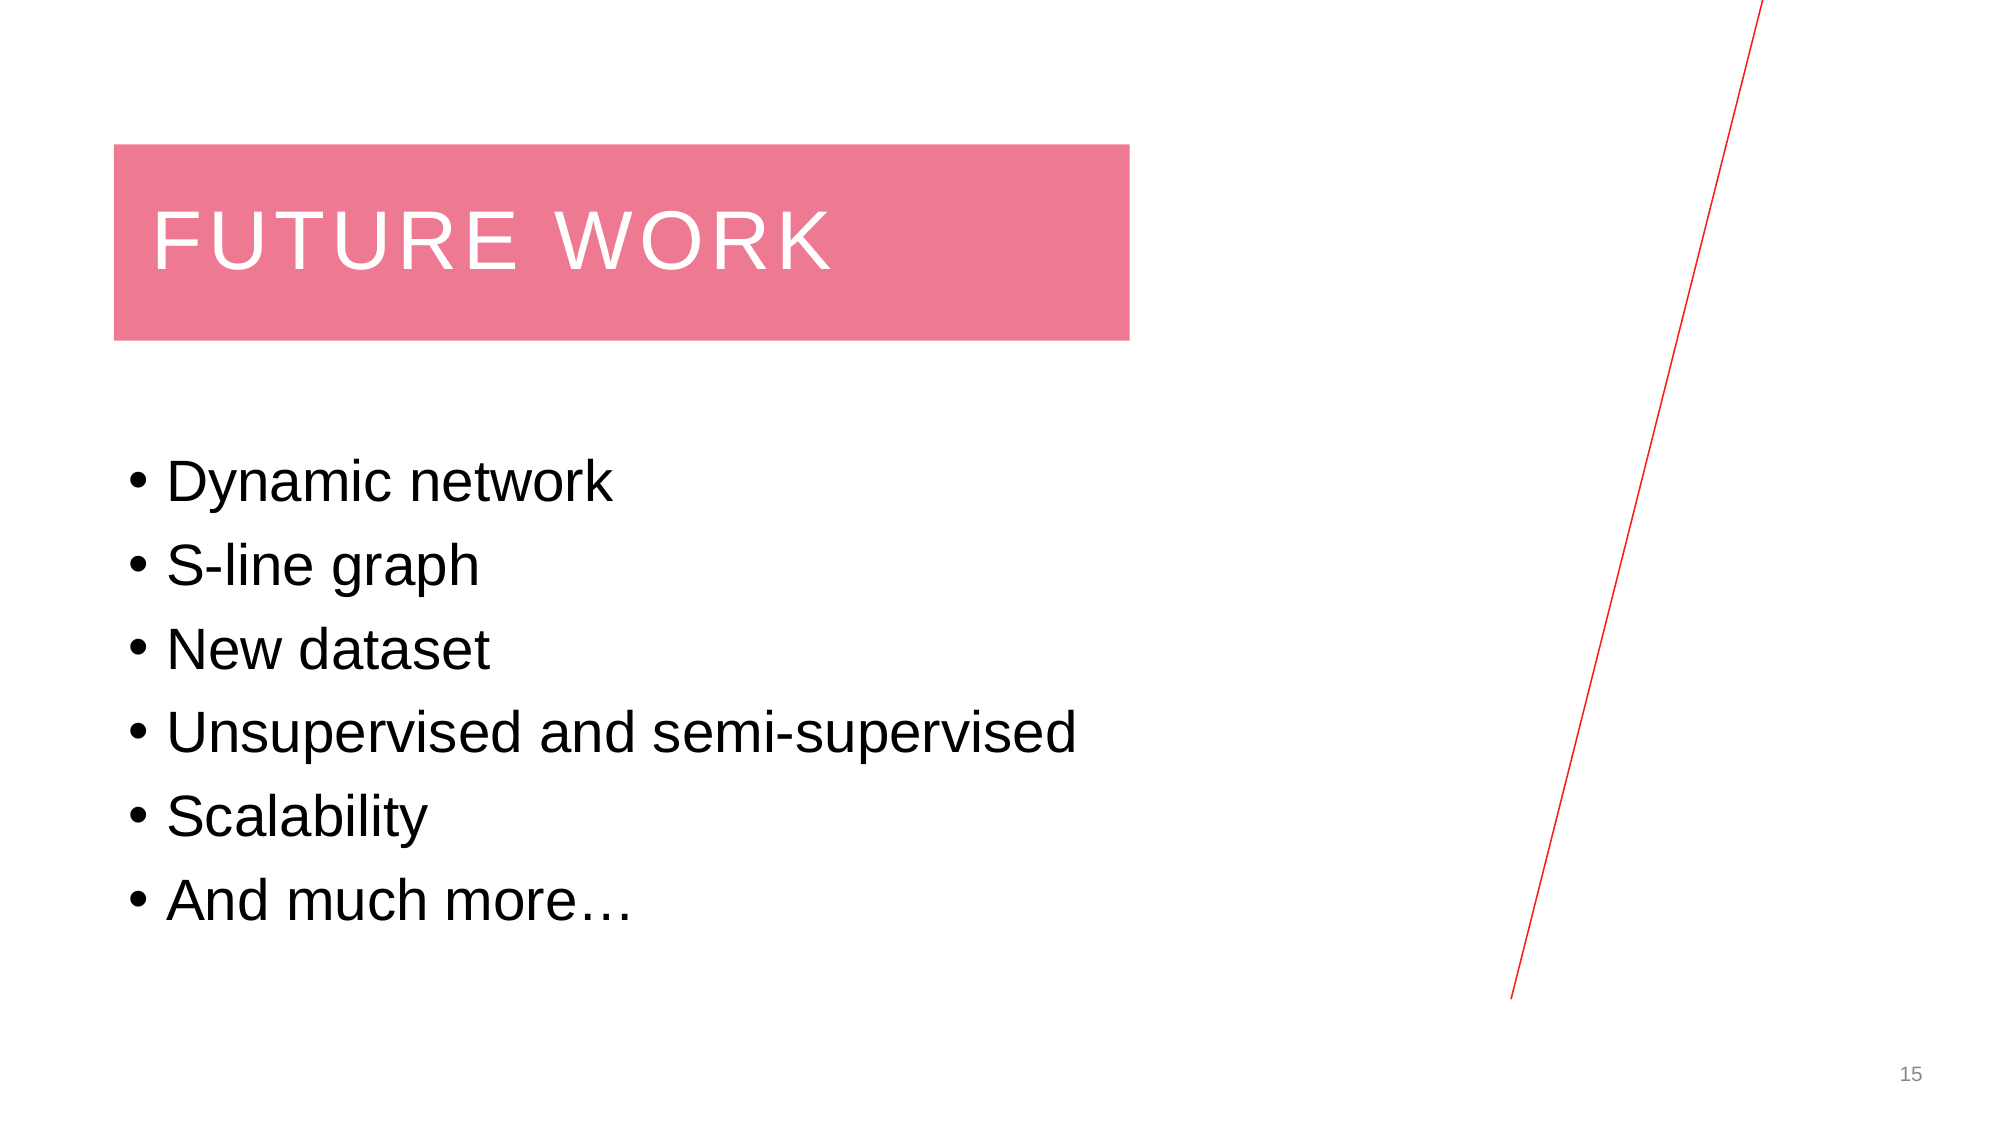

# Future Work
Dynamic network
S-line graph
New dataset
Unsupervised and semi-supervised
Scalability
And much more…

15